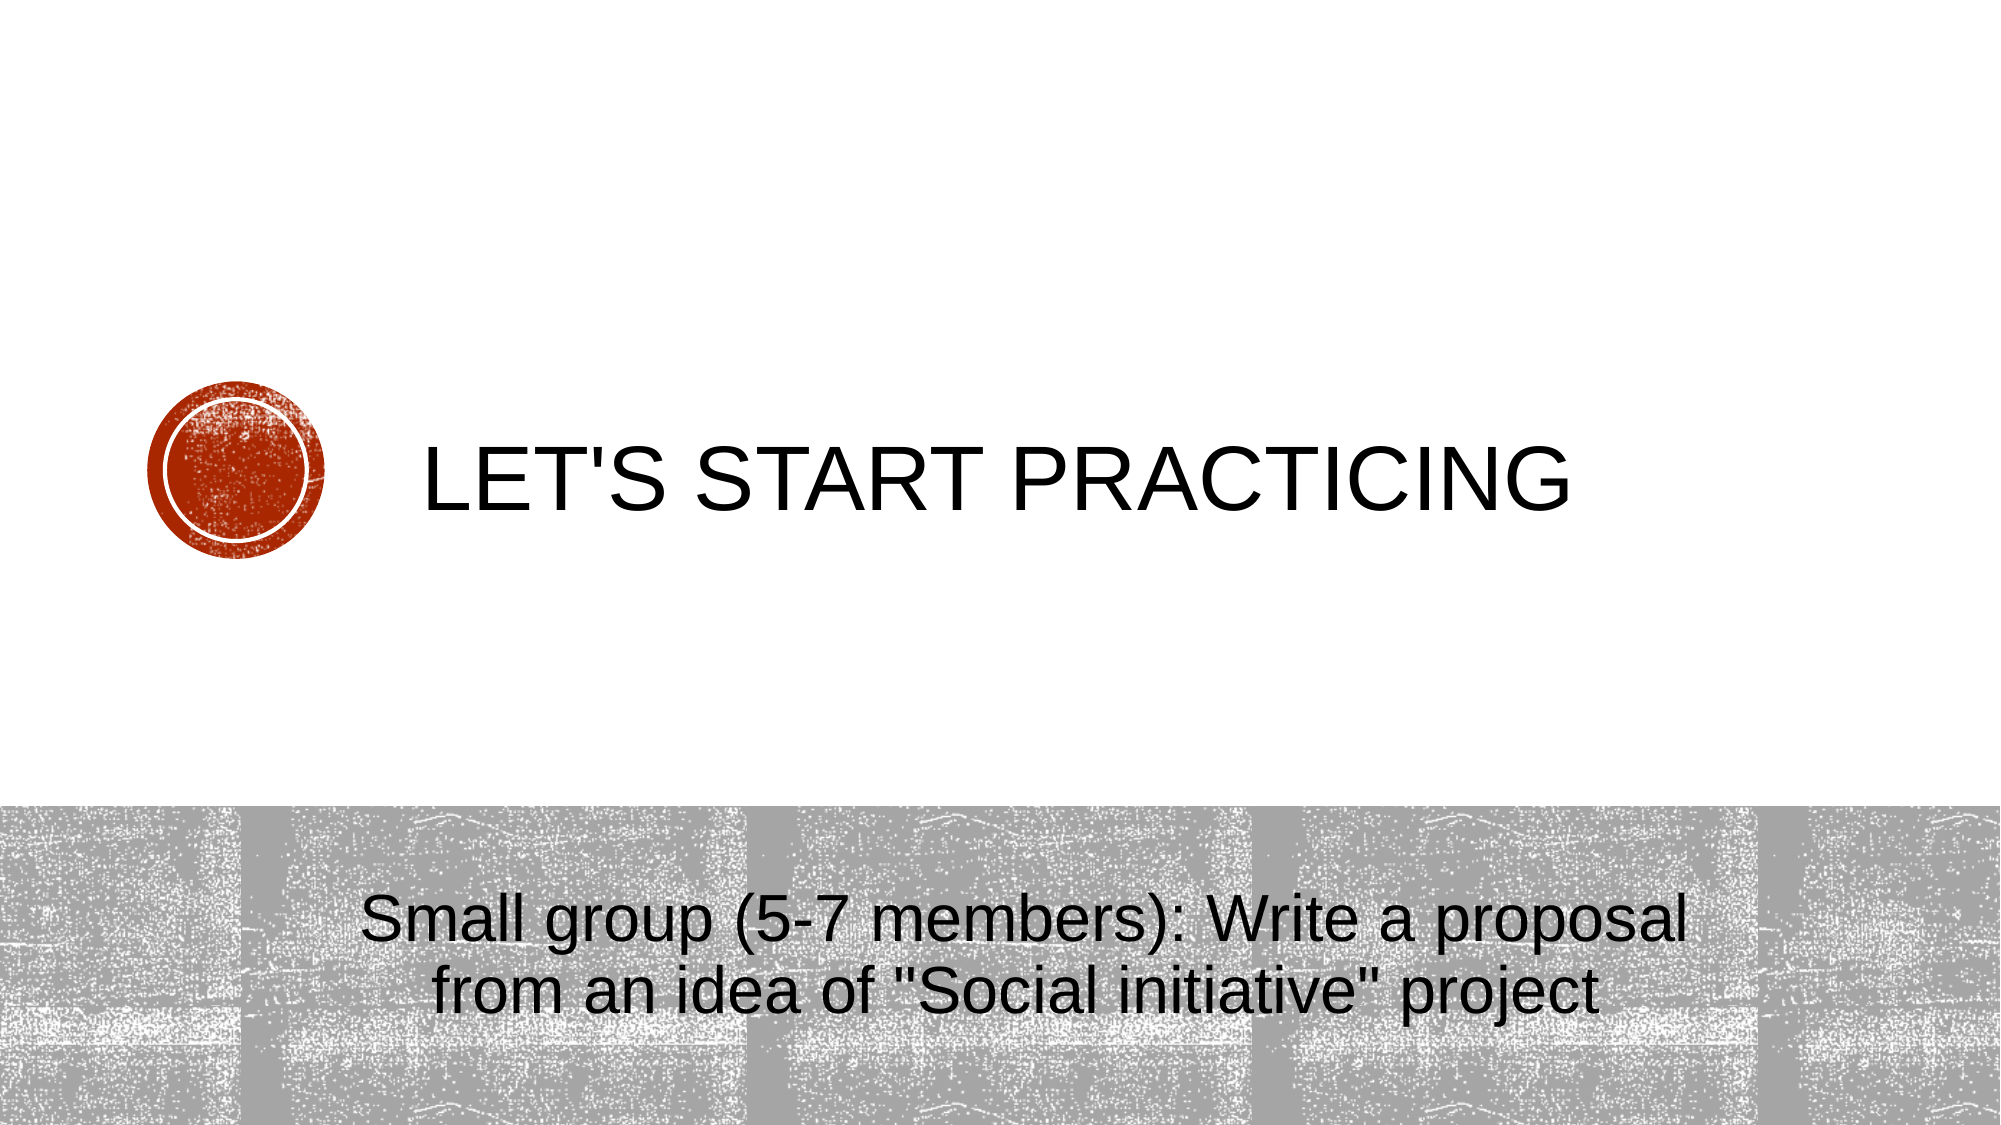

# LET'S START PRACTICING
Small group (5-7 members): Write a proposal from an idea of "Social initiative" project